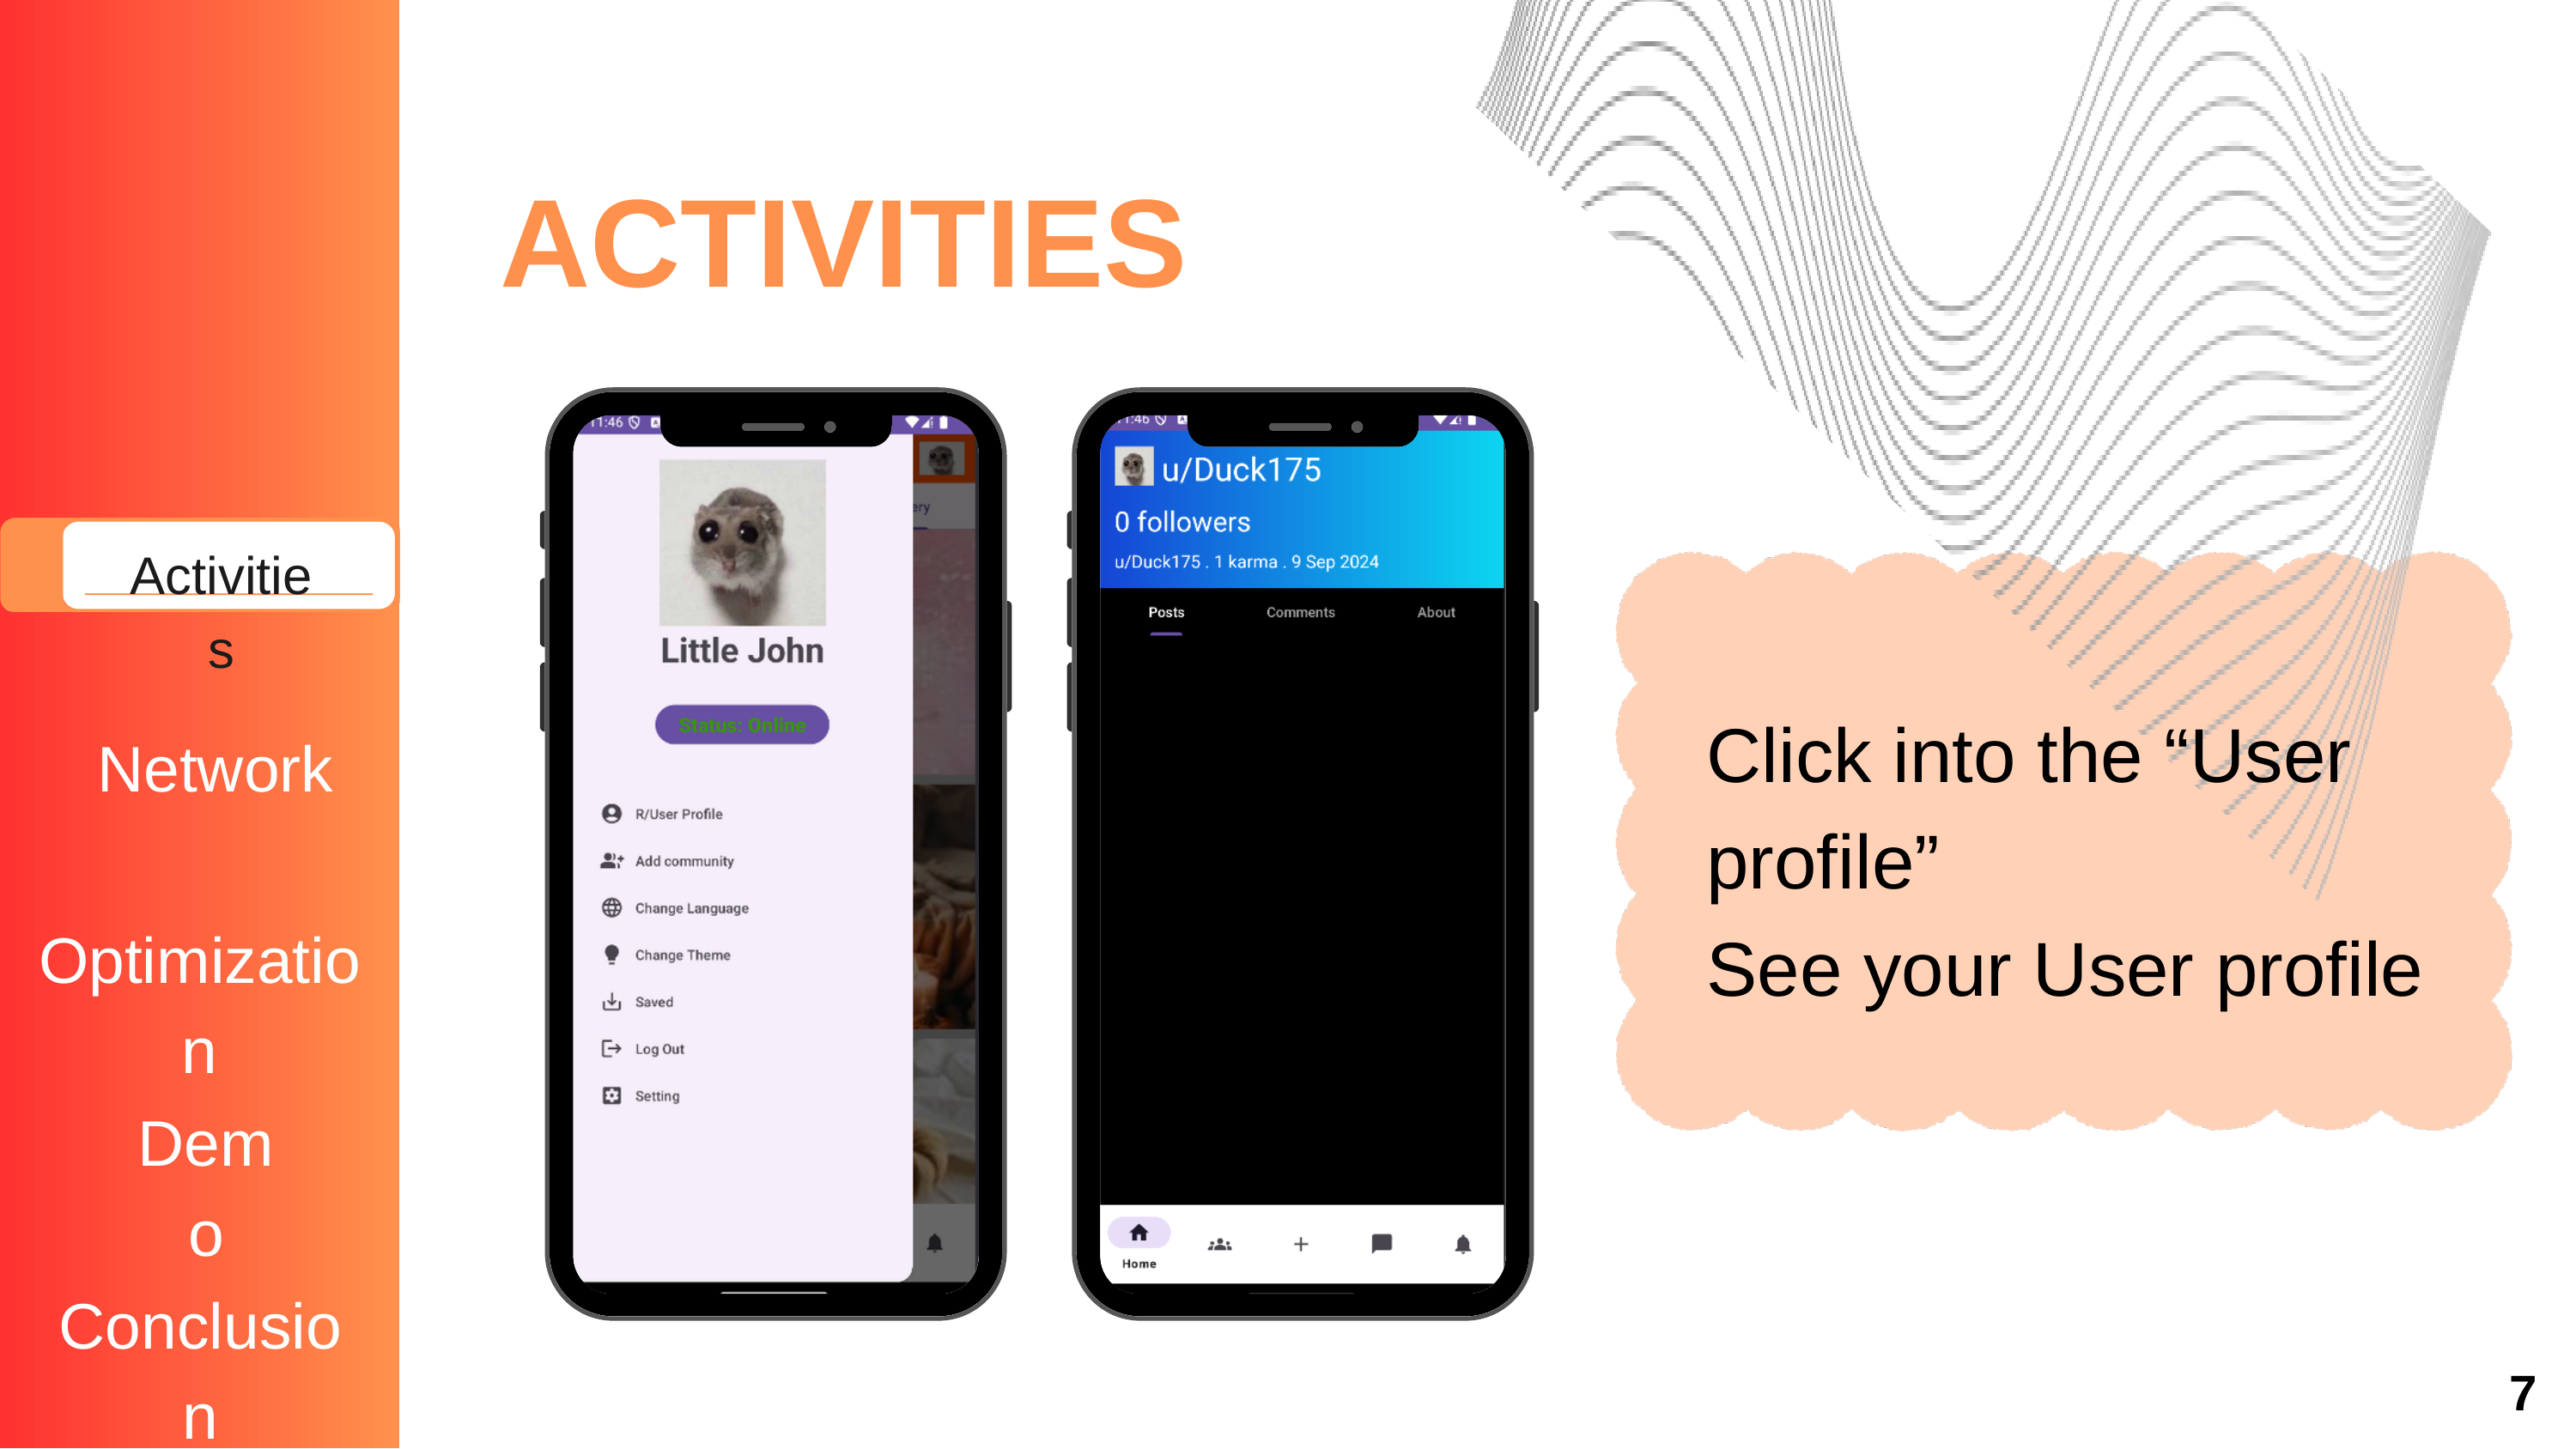

ACTIVITIES

Activities

Click into the “User profile”
See your User profile
Network
Optimization
Demo
Conclusion
7